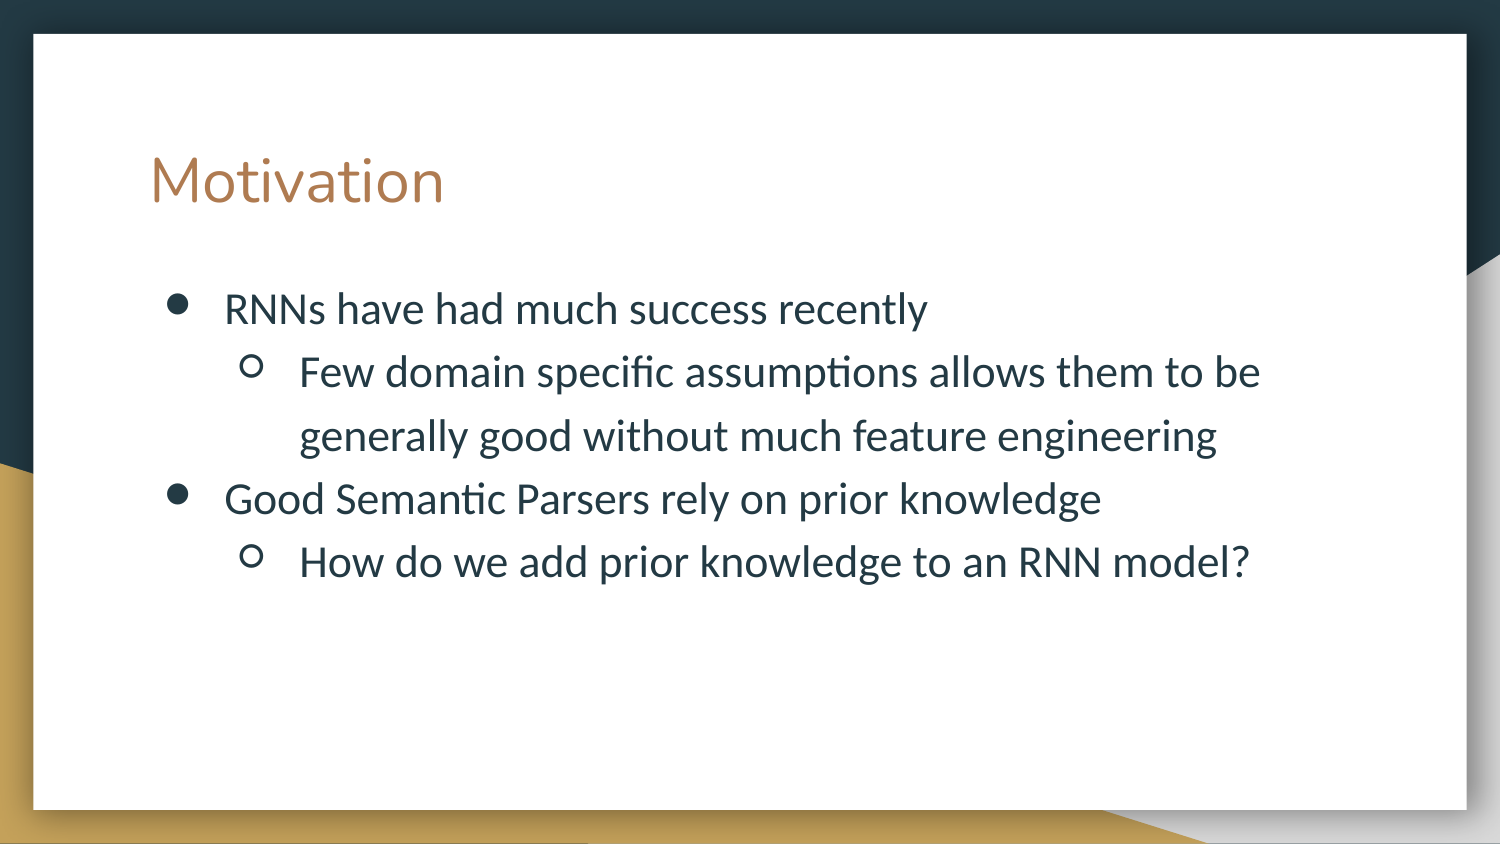

# Motivation
RNNs have had much success recently
Few domain specific assumptions allows them to be generally good without much feature engineering
Good Semantic Parsers rely on prior knowledge
How do we add prior knowledge to an RNN model?